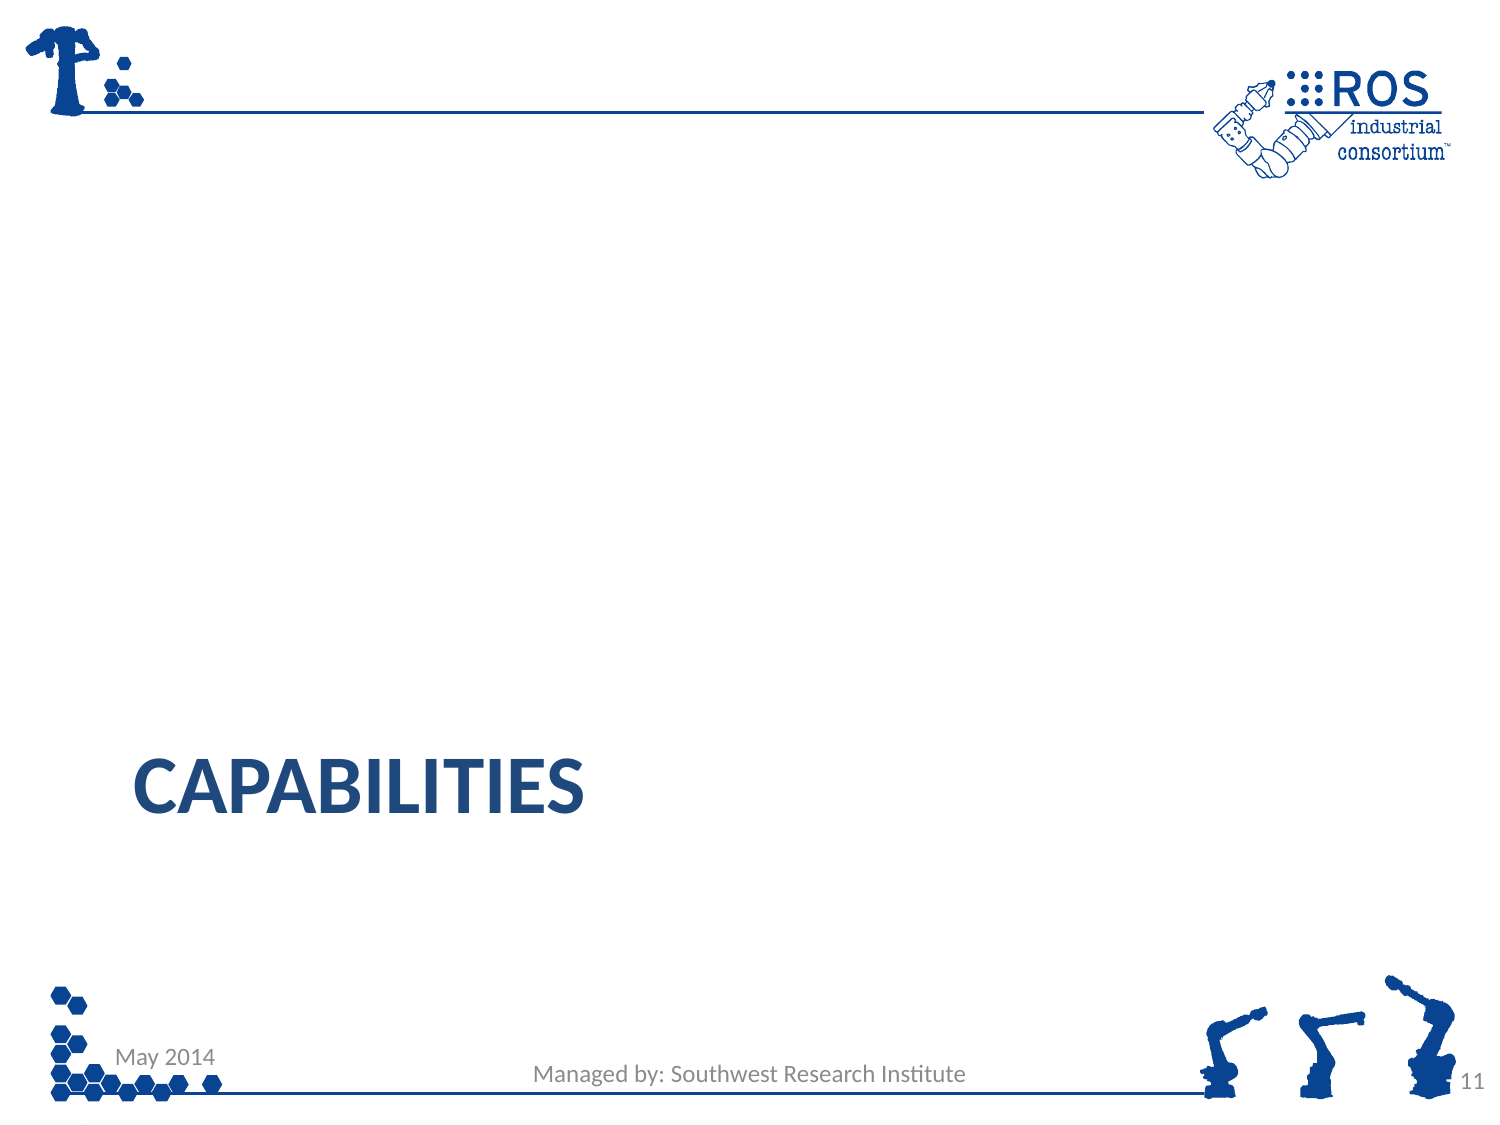

# Capabilities
May 2014
Managed by: Southwest Research Institute
11